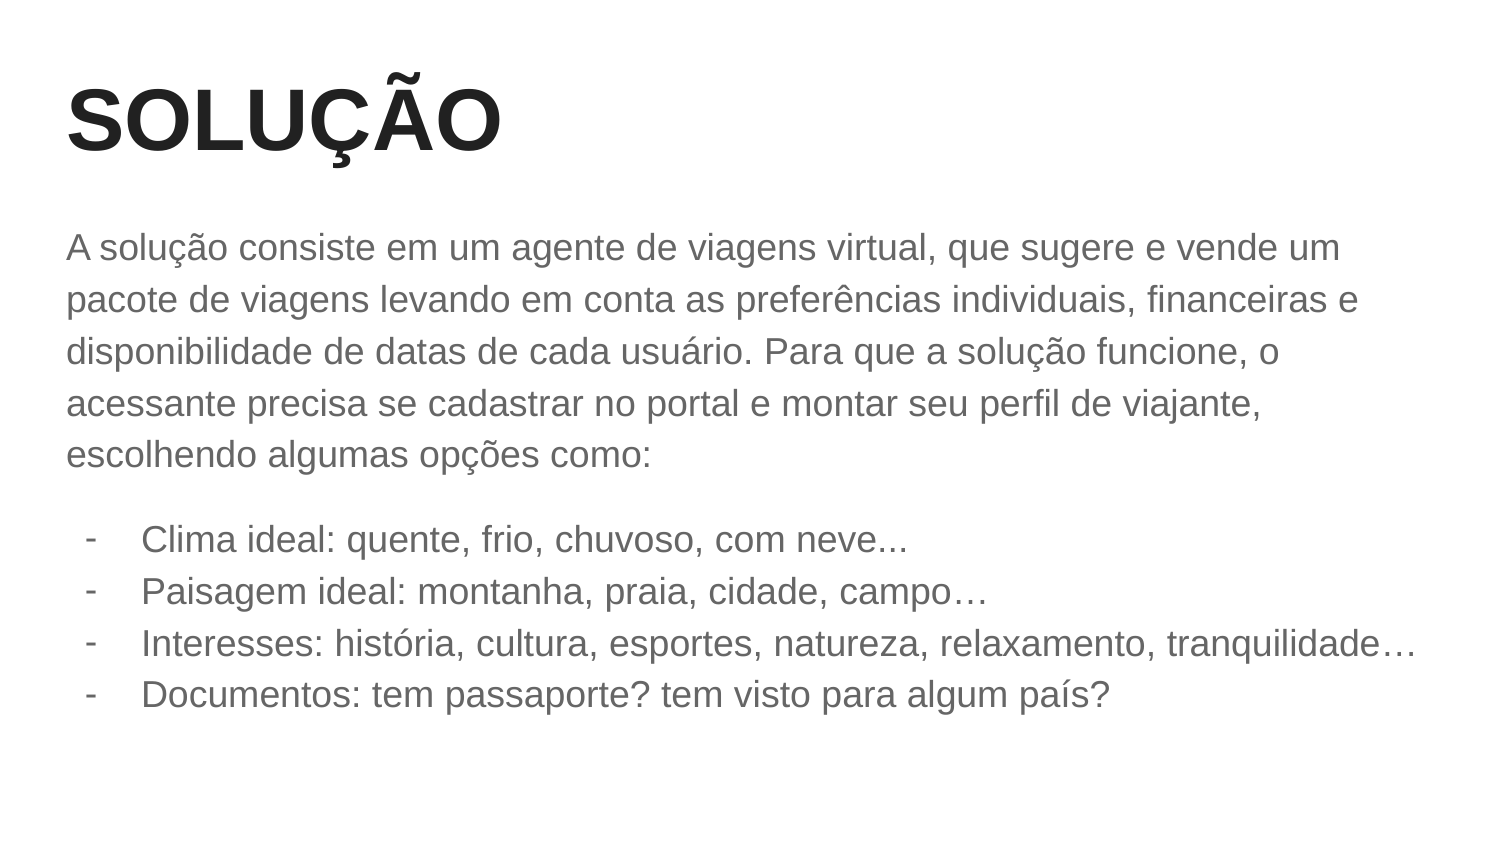

# SOLUÇÃO
A solução consiste em um agente de viagens virtual, que sugere e vende um pacote de viagens levando em conta as preferências individuais, financeiras e disponibilidade de datas de cada usuário. Para que a solução funcione, o acessante precisa se cadastrar no portal e montar seu perfil de viajante, escolhendo algumas opções como:
Clima ideal: quente, frio, chuvoso, com neve...
Paisagem ideal: montanha, praia, cidade, campo…
Interesses: história, cultura, esportes, natureza, relaxamento, tranquilidade…
Documentos: tem passaporte? tem visto para algum país?